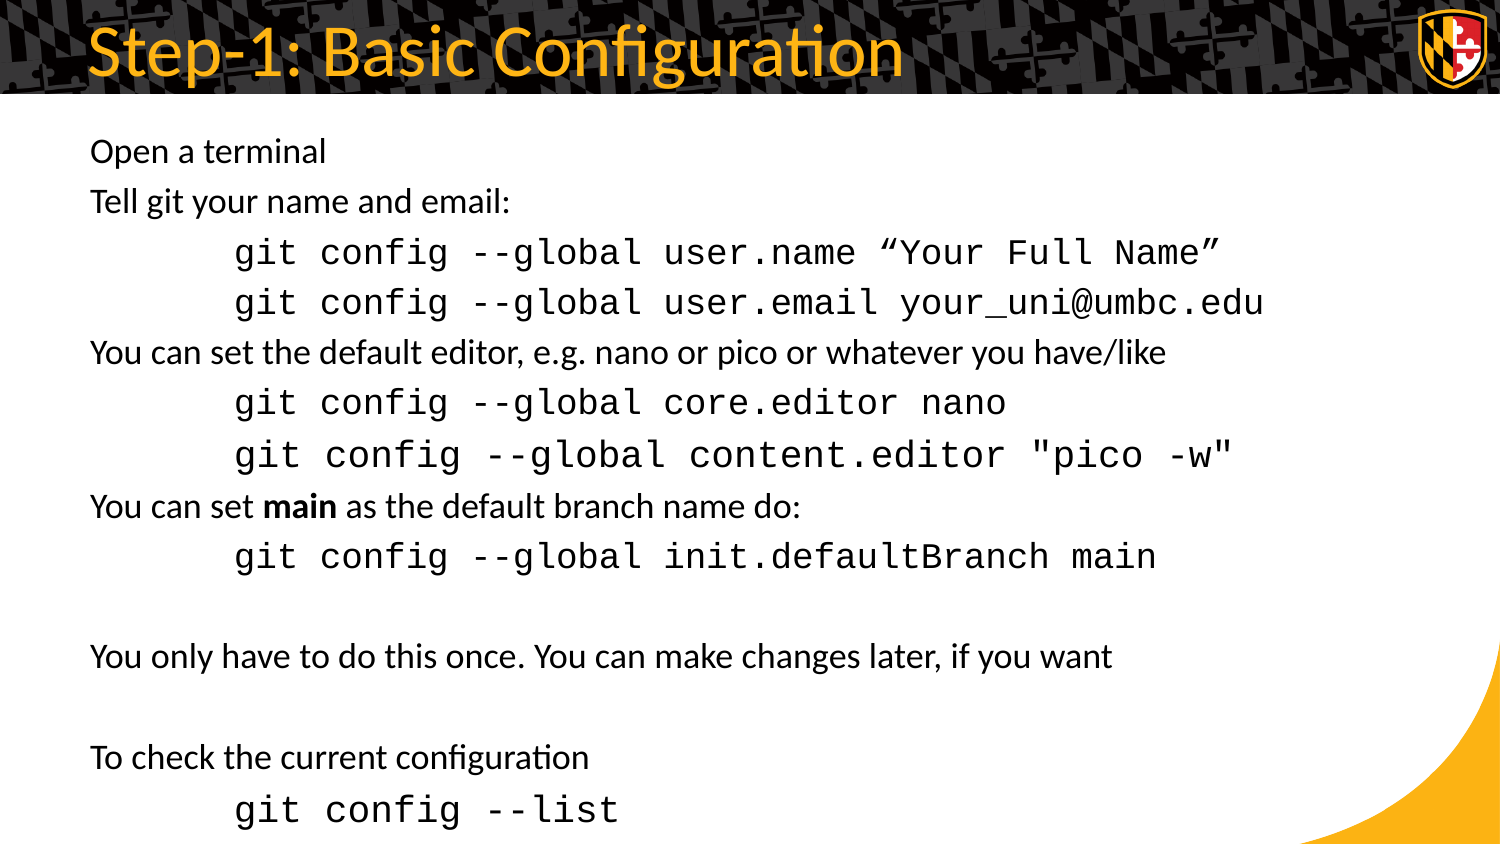

# Step-1: Basic Configuration
Open a terminal
Tell git your name and email:
	git config --global user.name “Your Full Name”
	git config --global user.email your_uni@umbc.edu
You can set the default editor, e.g. nano or pico or whatever you have/like
	git config --global core.editor nano
	git config --global content.editor "pico -w"
You can set main as the default branch name do:
	git config --global init.defaultBranch main

You only have to do this once. You can make changes later, if you want

To check the current configuration
	git config --list